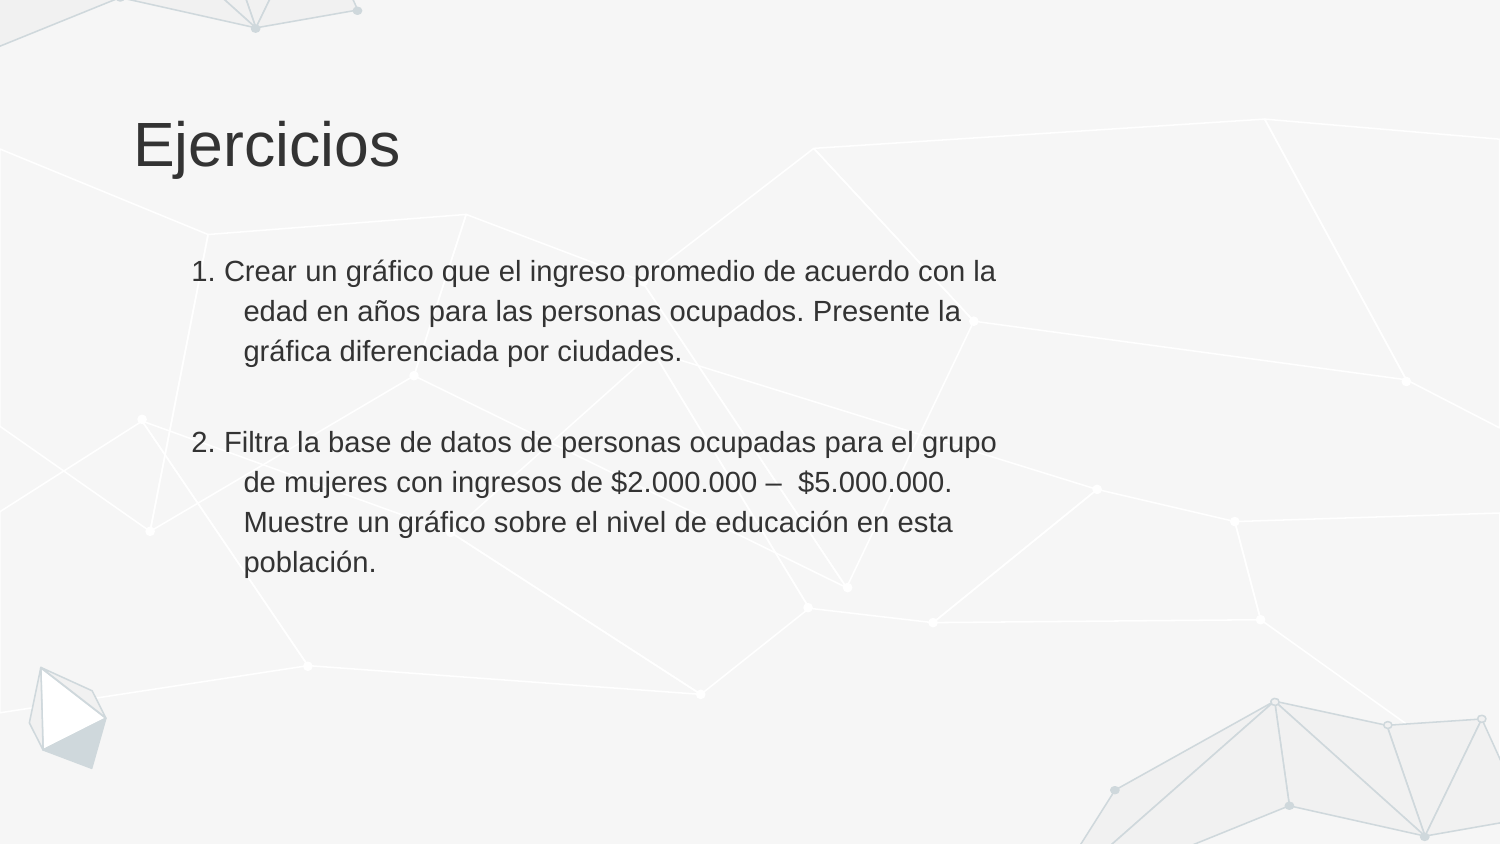

# Ejercicios
1. Crear un gráfico que el ingreso promedio de acuerdo con la edad en años para las personas ocupados. Presente la gráfica diferenciada por ciudades.
2. Filtra la base de datos de personas ocupadas para el grupo de mujeres con ingresos de $2.000.000 –  $5.000.000. Muestre un gráfico sobre el nivel de educación en esta población.